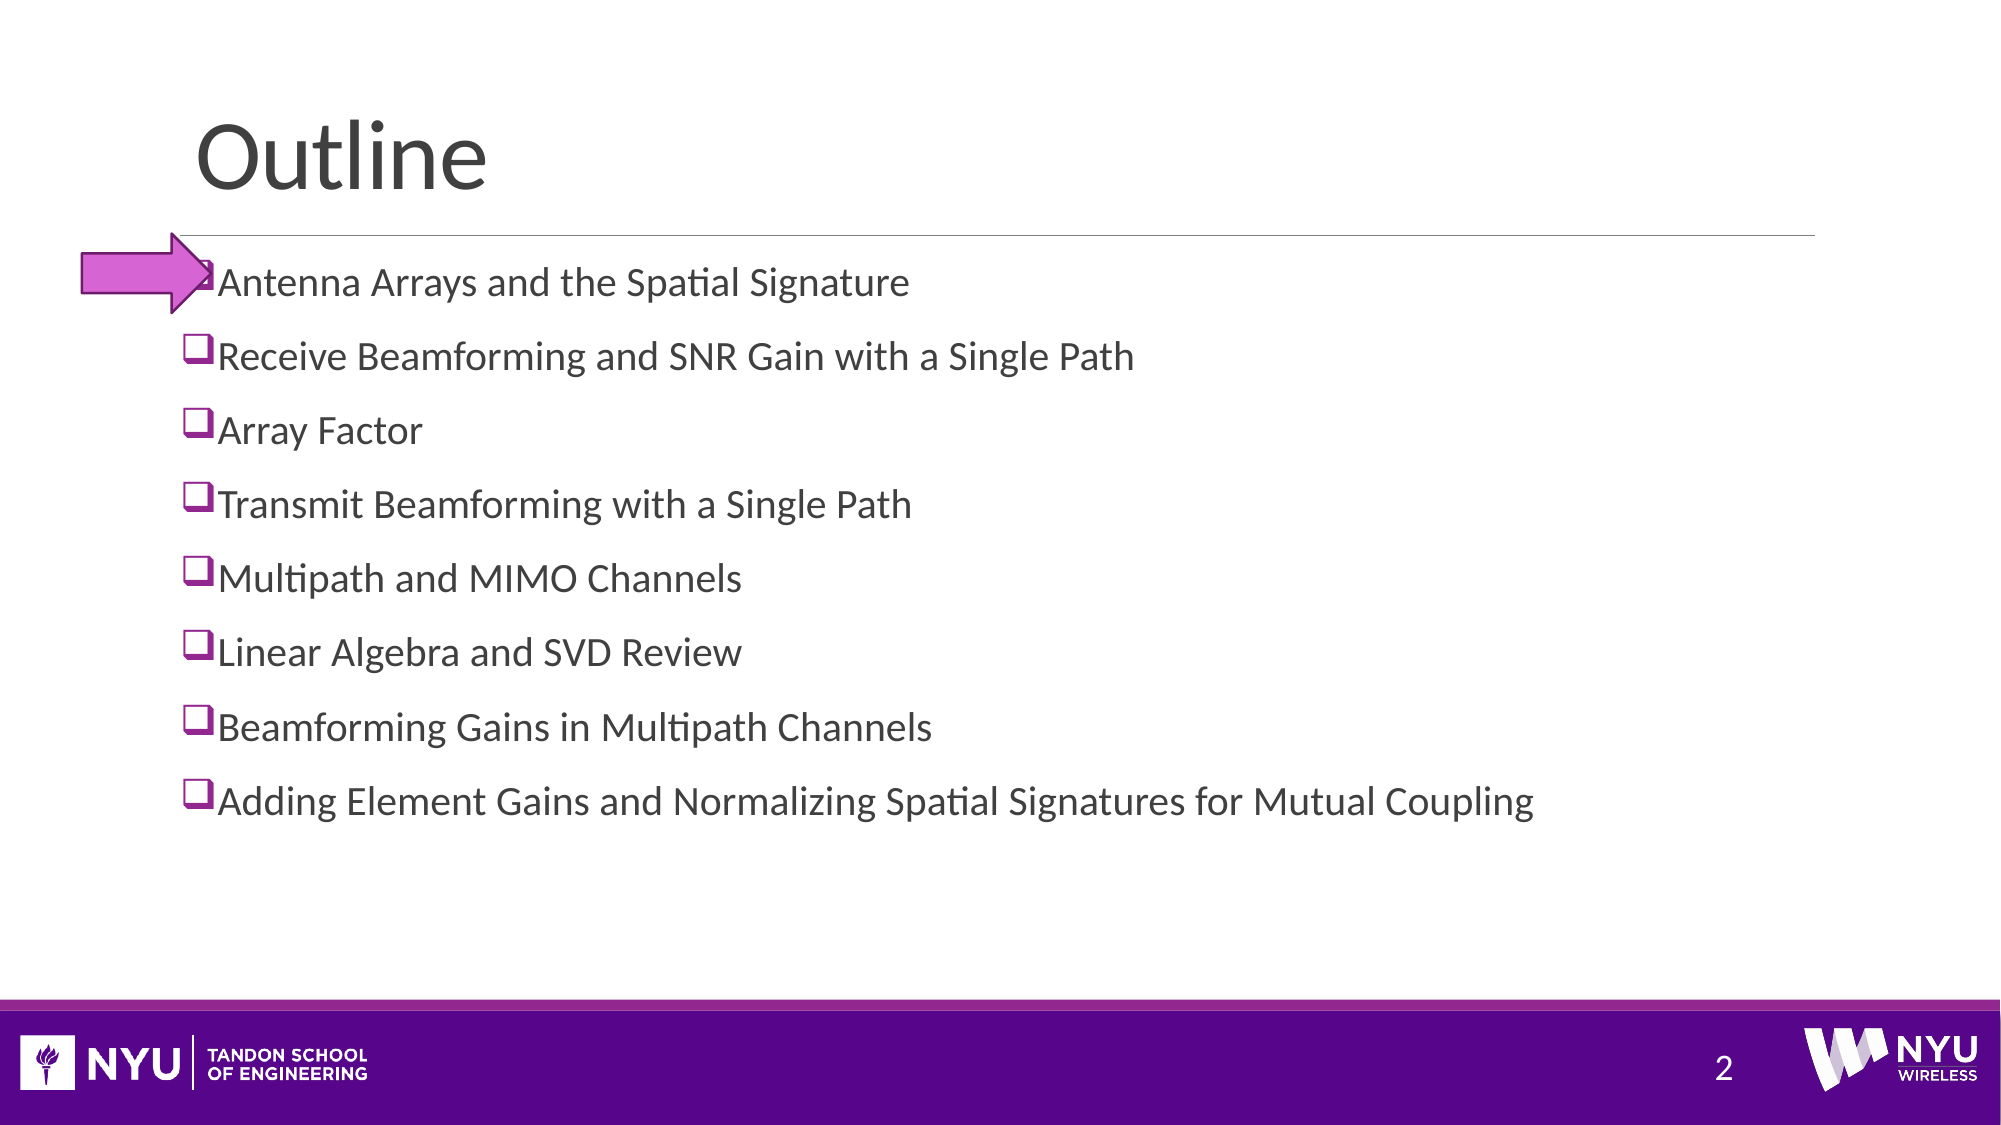

# Outline

Antenna Arrays and the Spatial Signature
Receive Beamforming and SNR Gain with a Single Path
Array Factor
Transmit Beamforming with a Single Path
Multipath and MIMO Channels
Linear Algebra and SVD Review
Beamforming Gains in Multipath Channels
Adding Element Gains and Normalizing Spatial Signatures for Mutual Coupling

2